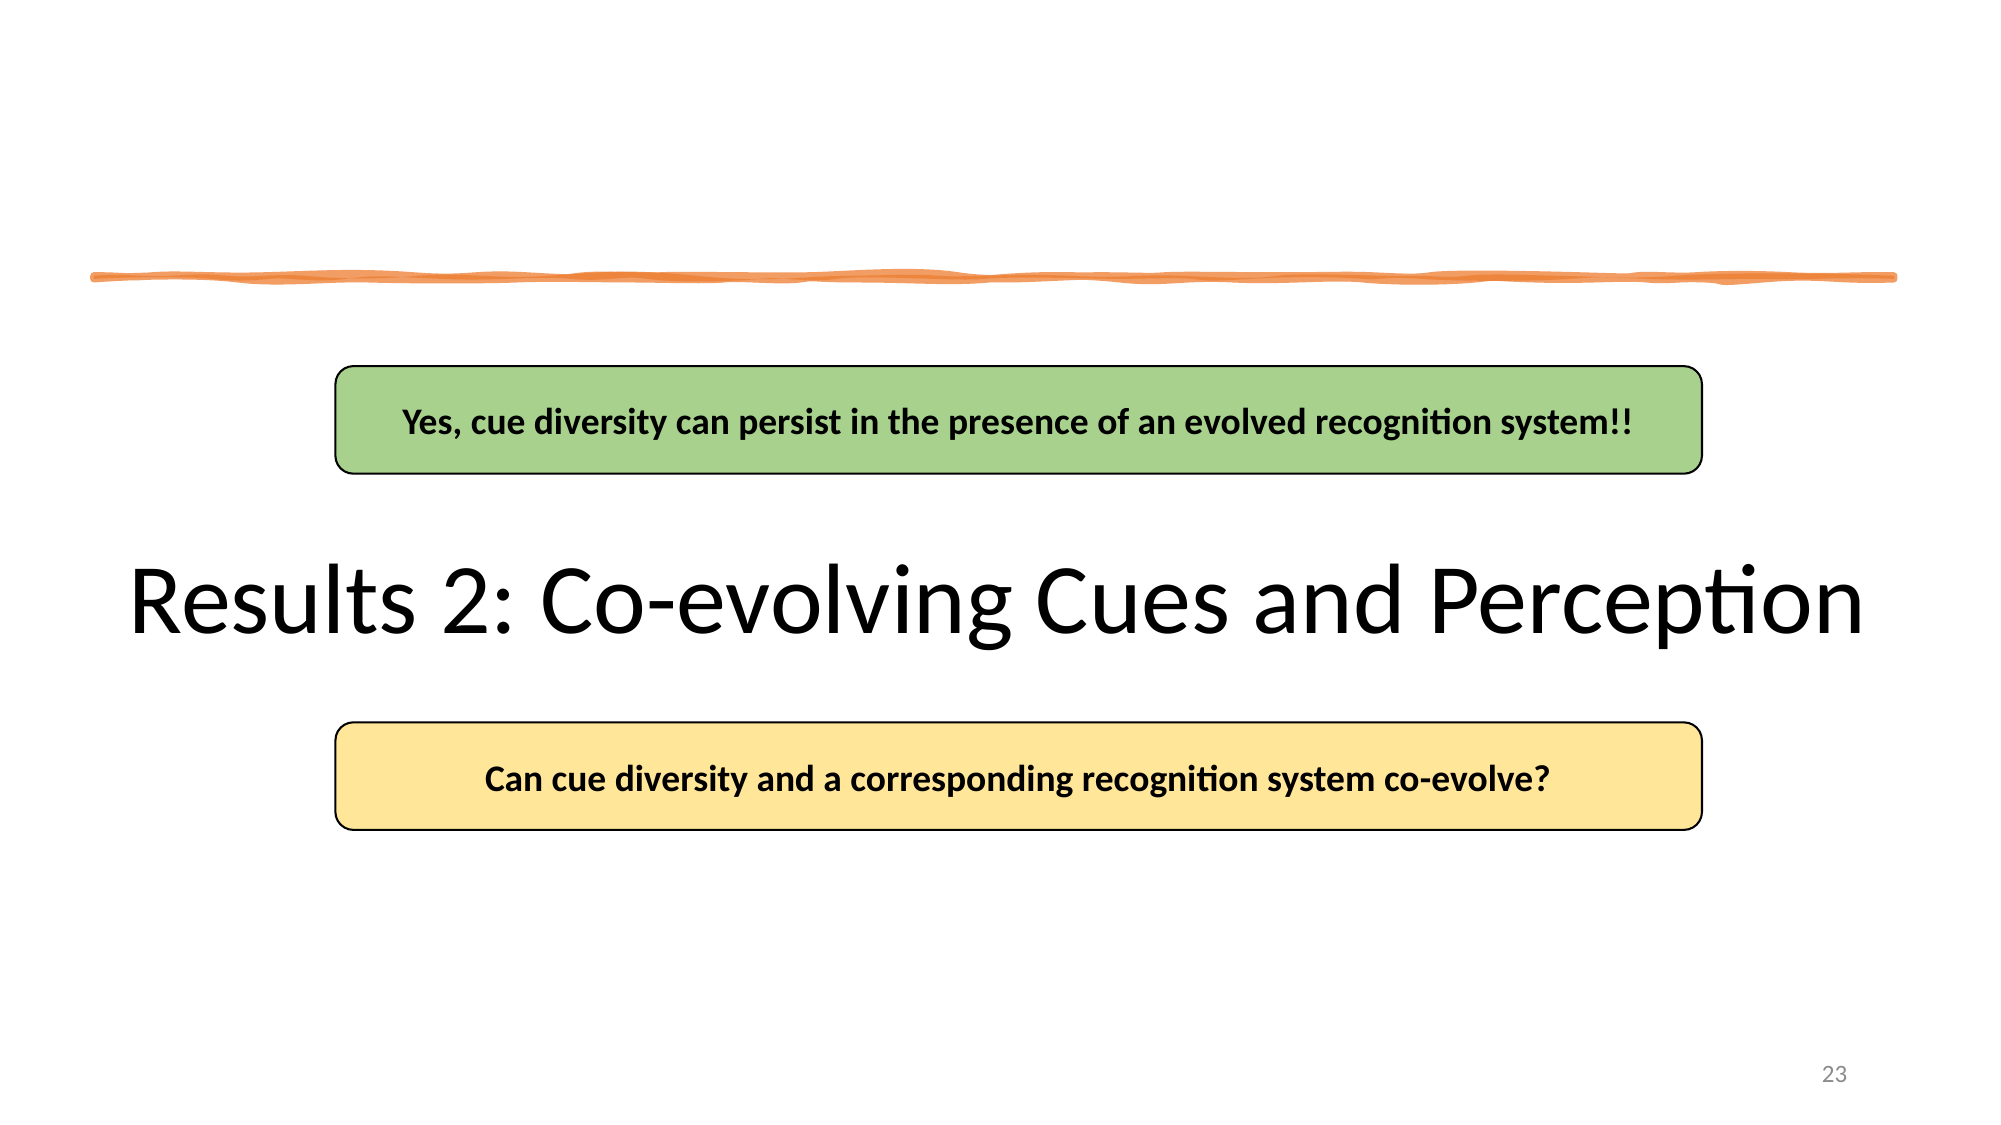

Yes, cue diversity can persist in the presence of an evolved recognition system!!
# Results 2: Co-evolving Cues and Perception
Can cue diversity and a corresponding recognition system co-evolve?
23